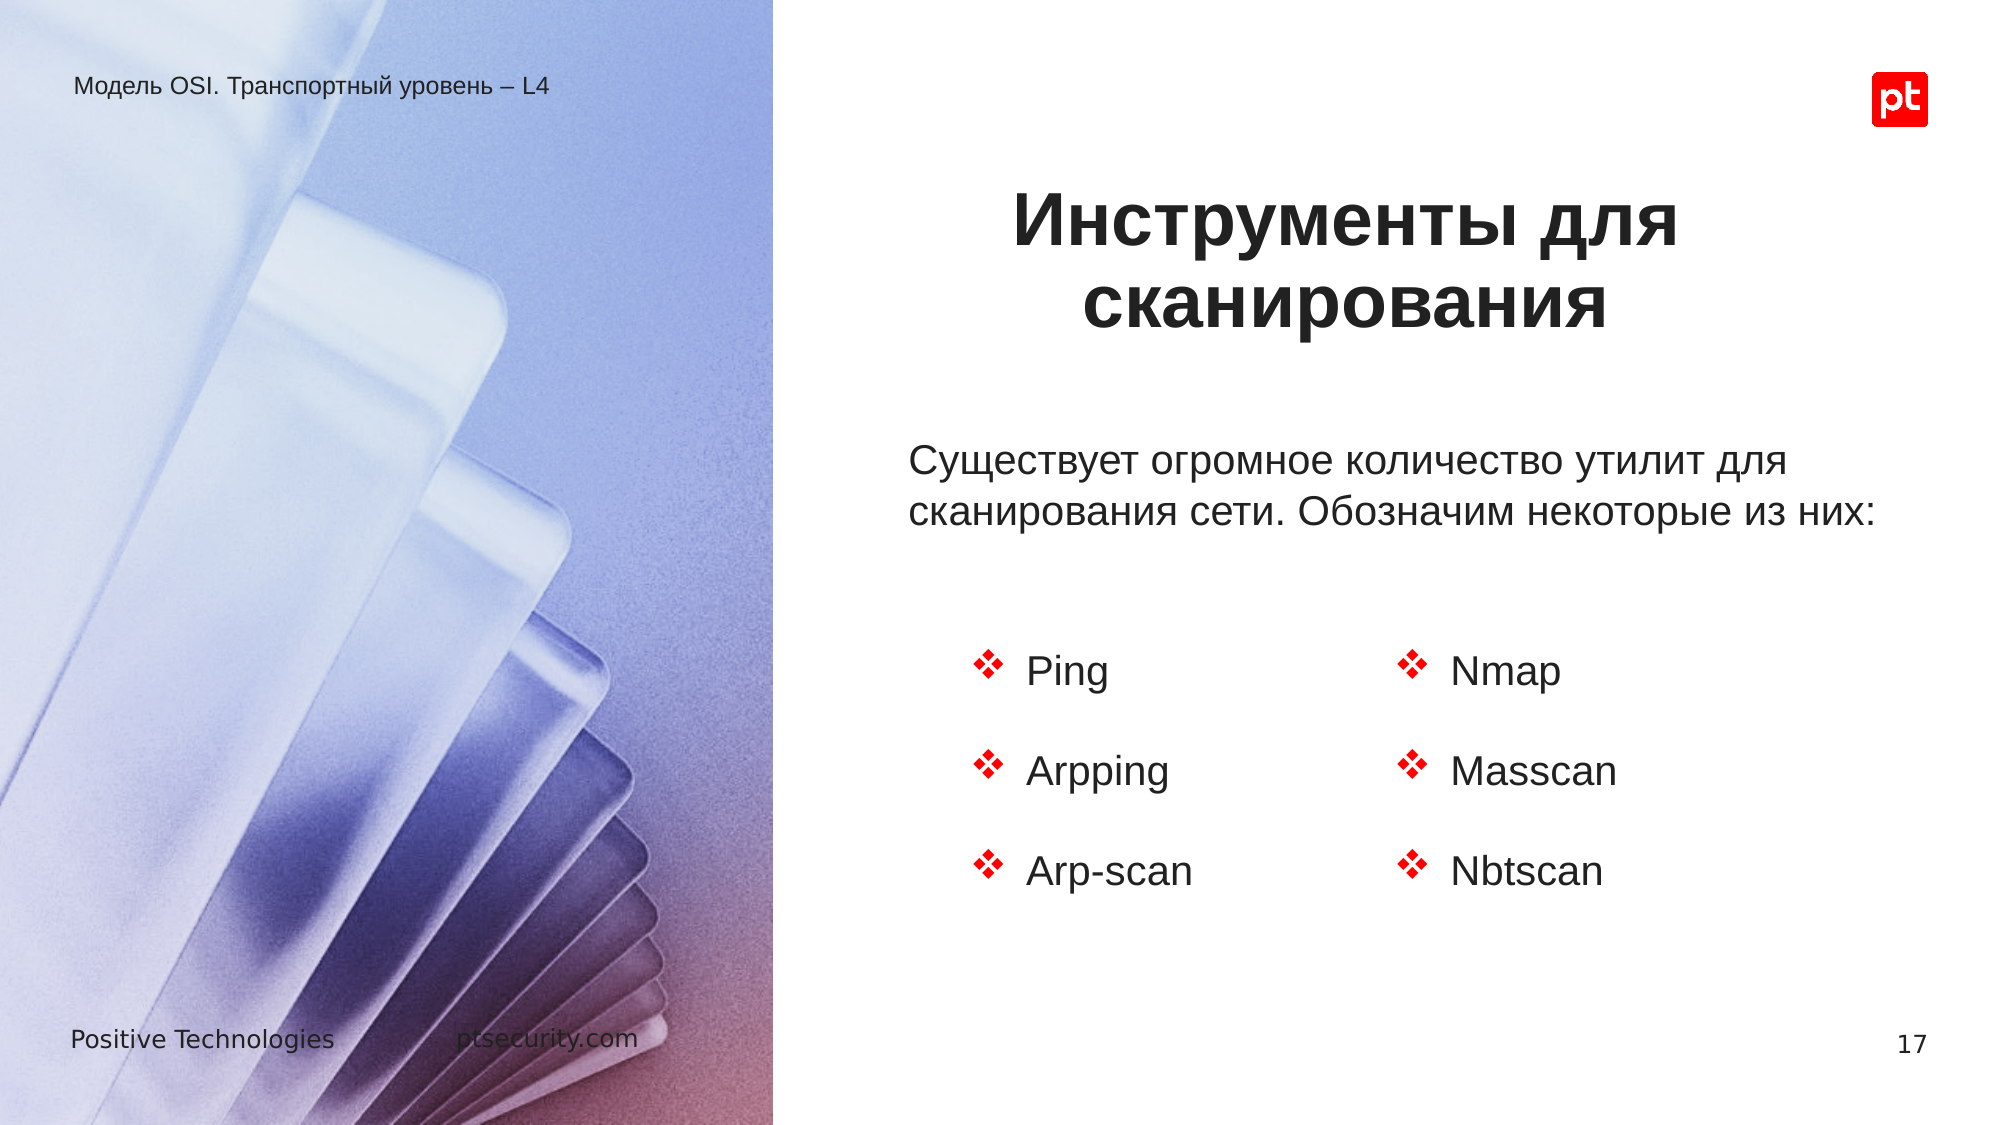

Модель OSI. Транспортный уровень – L4
# Инструменты для сканирования
Существует огромное количество утилит для сканирования сети. Обозначим некоторые из них:

Ping
Arpping
Arp-scan

Nmap
Masscan
Nbtscan
17